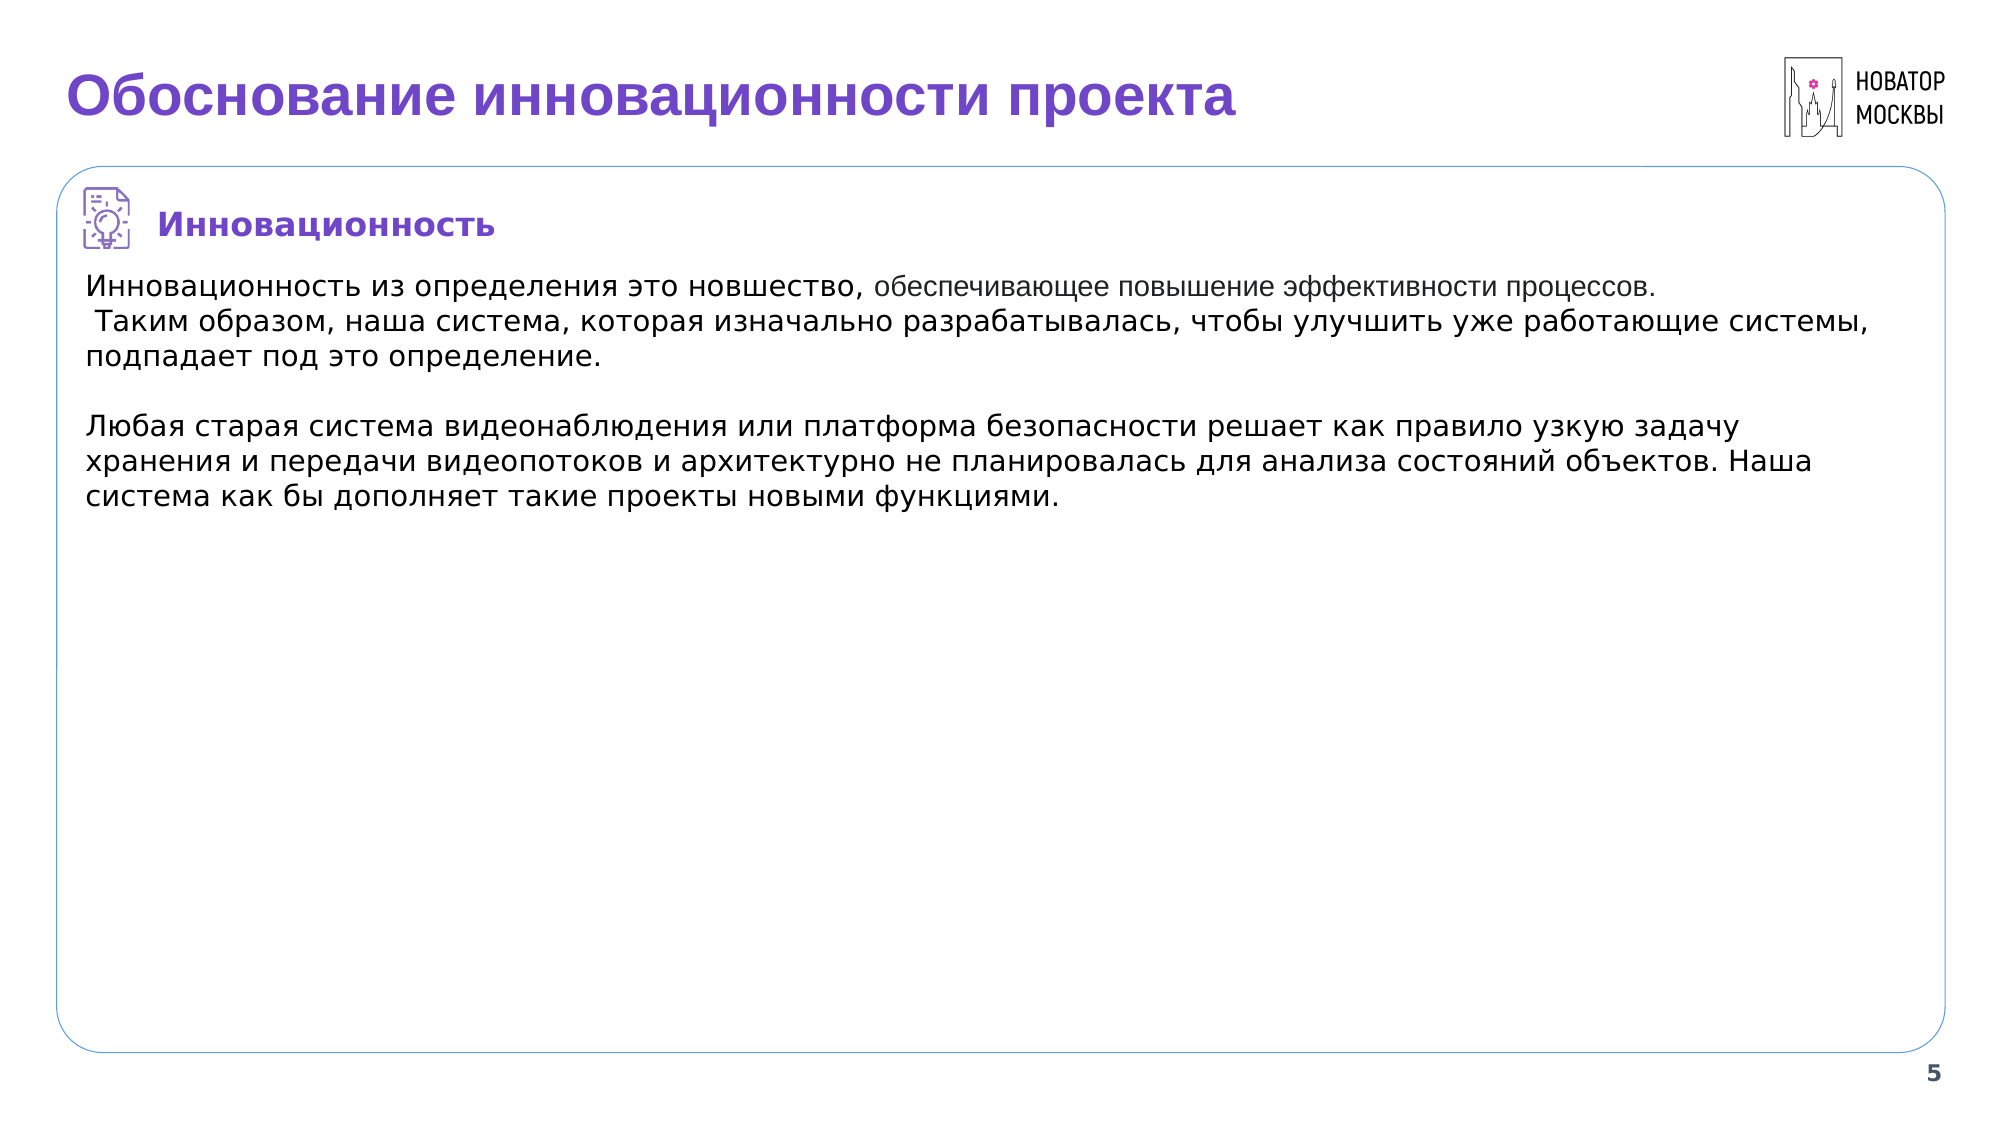

# Обоснование инновационности проекта

Инновационность
Инновационность из определения это новшество, обеспечивающее повышение эффективности процессов.
 Таким образом, наша система, которая изначально разрабатывалась, чтобы улучшить уже работающие системы, подпадает под это определение.

Любая старая система видеонаблюдения или платформа безопасности решает как правило узкую задачу хранения и передачи видеопотоков и архитектурно не планировалась для анализа состояний объектов. Наша система как бы дополняет такие проекты новыми функциями.
5